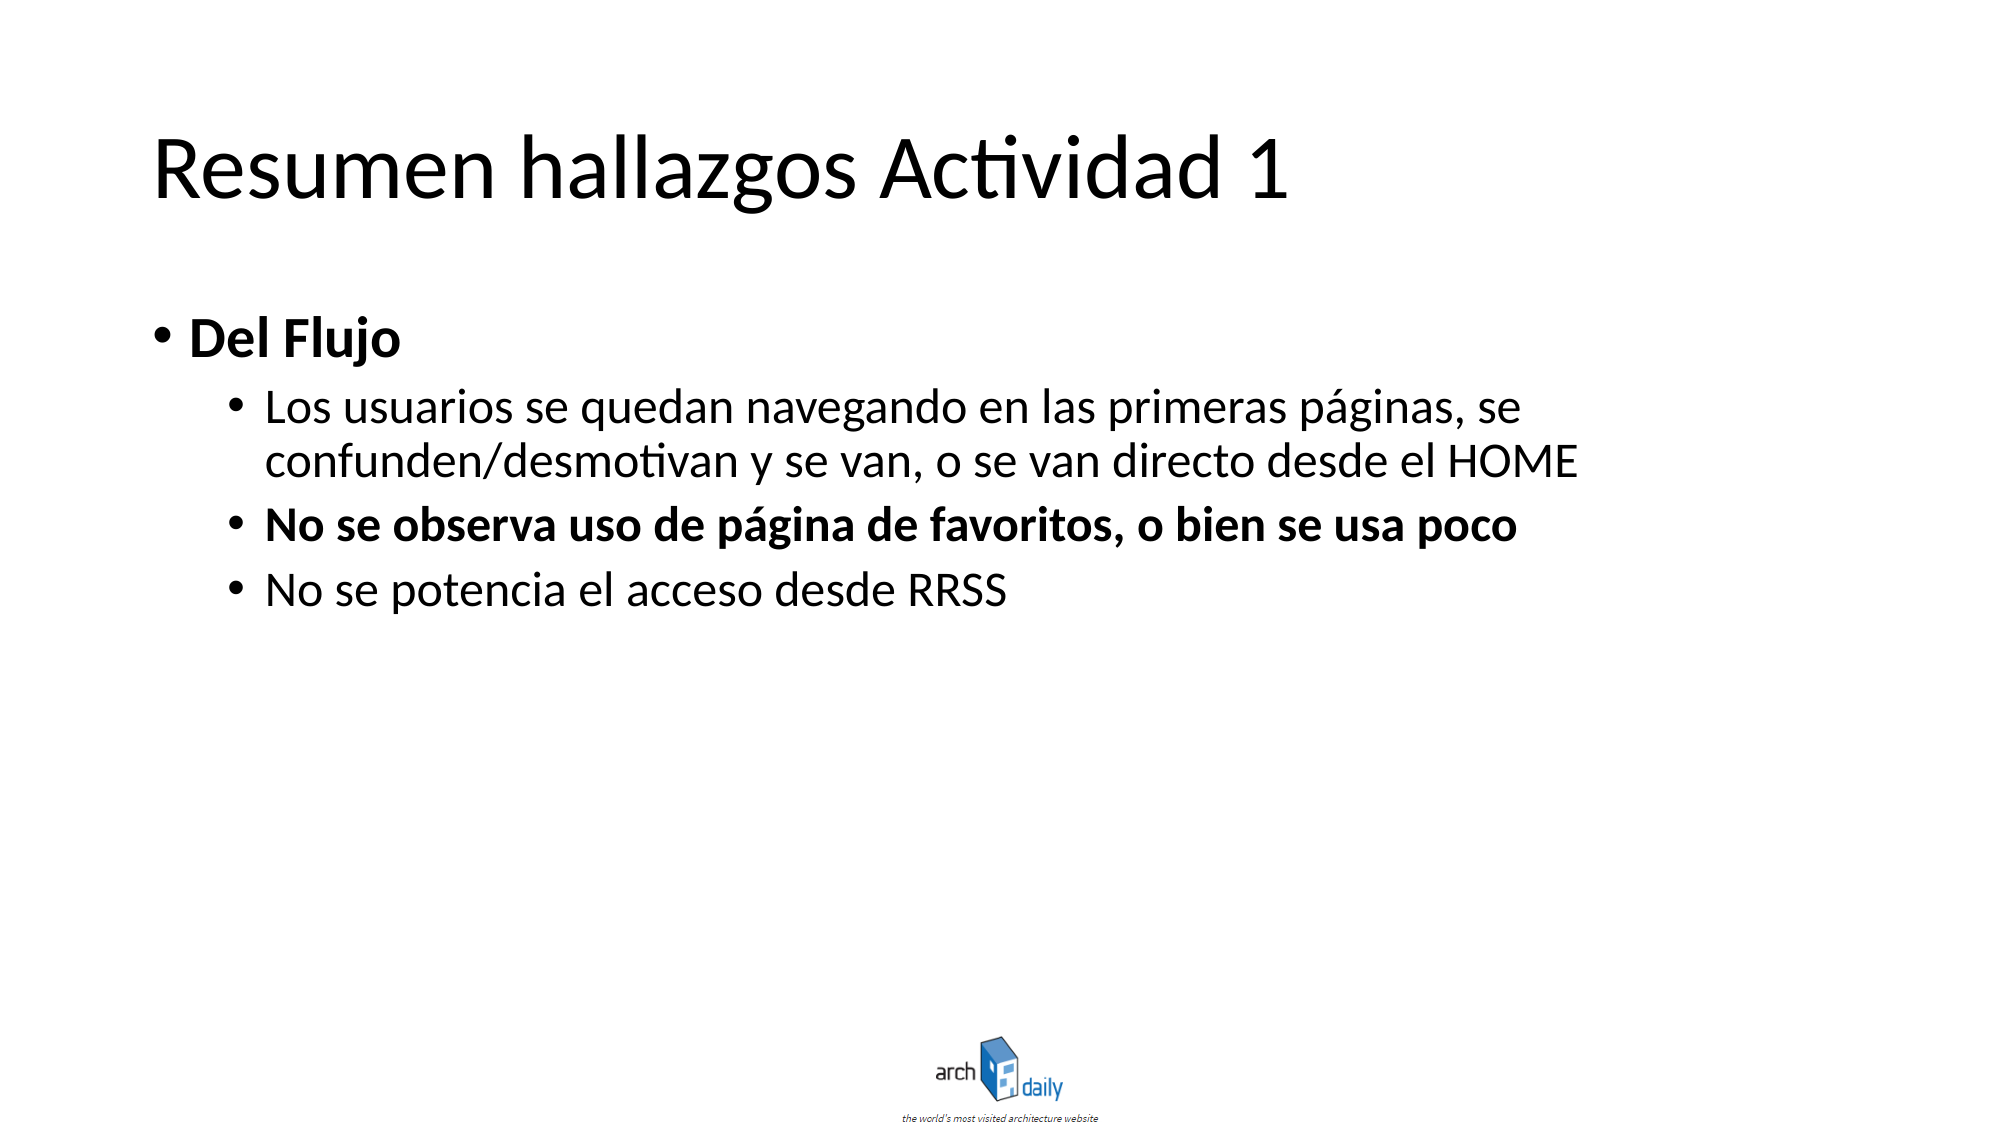

# Resumen hallazgos Actividad 1
Del Flujo
Los usuarios se quedan navegando en las primeras páginas, se confunden/desmotivan y se van, o se van directo desde el HOME
No se observa uso de página de favoritos, o bien se usa poco
No se potencia el acceso desde RRSS